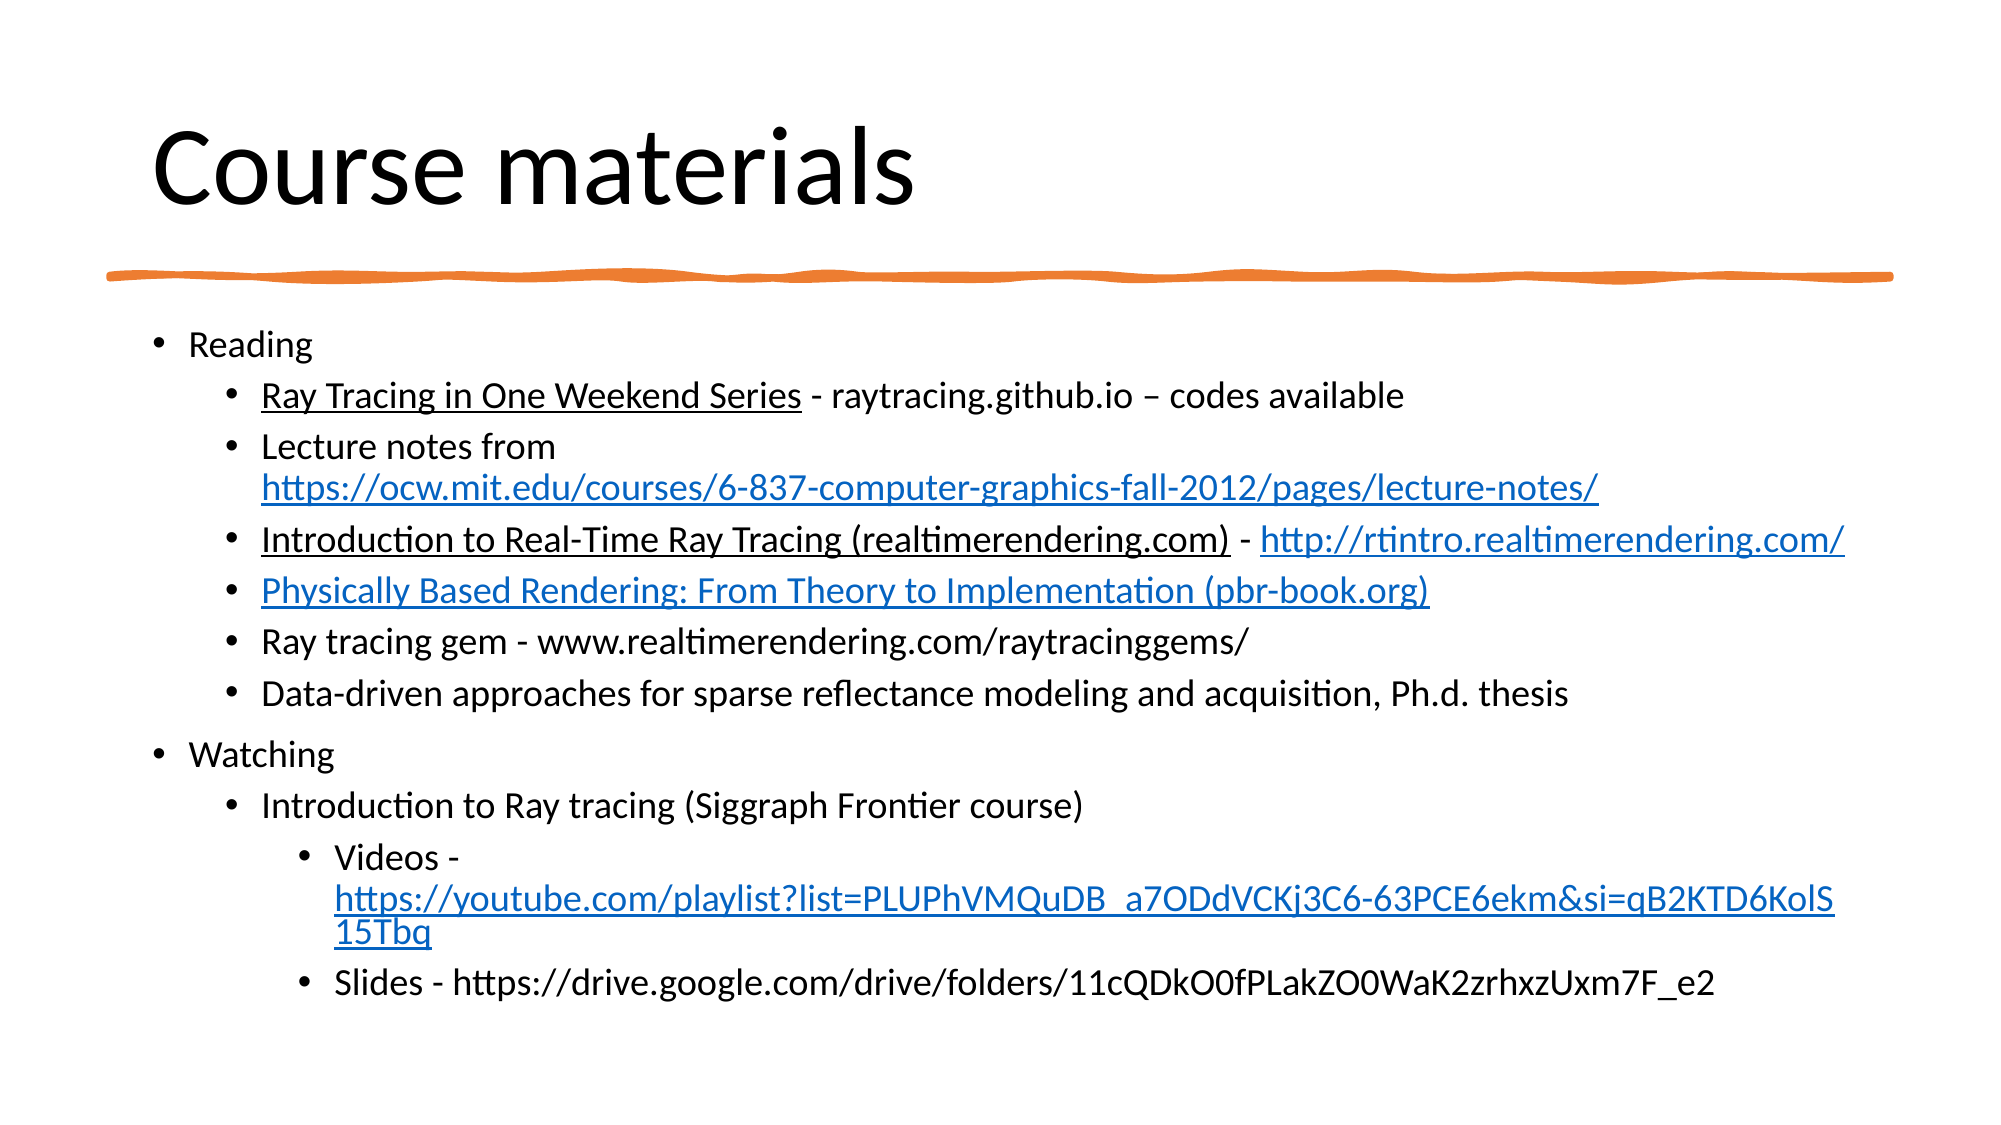

# Course materials

Reading
Ray Tracing in One Weekend Series - raytracing.github.io – codes available
Lecture notes from https://ocw.mit.edu/courses/6-837-computer-graphics-fall-2012/pages/lecture-notes/
Introduction to Real-Time Ray Tracing (realtimerendering.com) - http://rtintro.realtimerendering.com/
Physically Based Rendering: From Theory to Implementation (pbr-book.org)
Ray tracing gem - www.realtimerendering.com/raytracinggems/
Data-driven approaches for sparse reflectance modeling and acquisition, Ph.d. thesis
Watching
Introduction to Ray tracing (Siggraph Frontier course)
Videos - https://youtube.com/playlist?list=PLUPhVMQuDB_a7ODdVCKj3C6-63PCE6ekm&si=qB2KTD6KolS15Tbq
Slides - https://drive.google.com/drive/folders/11cQDkO0fPLakZO0WaK2zrhxzUxm7F_e2